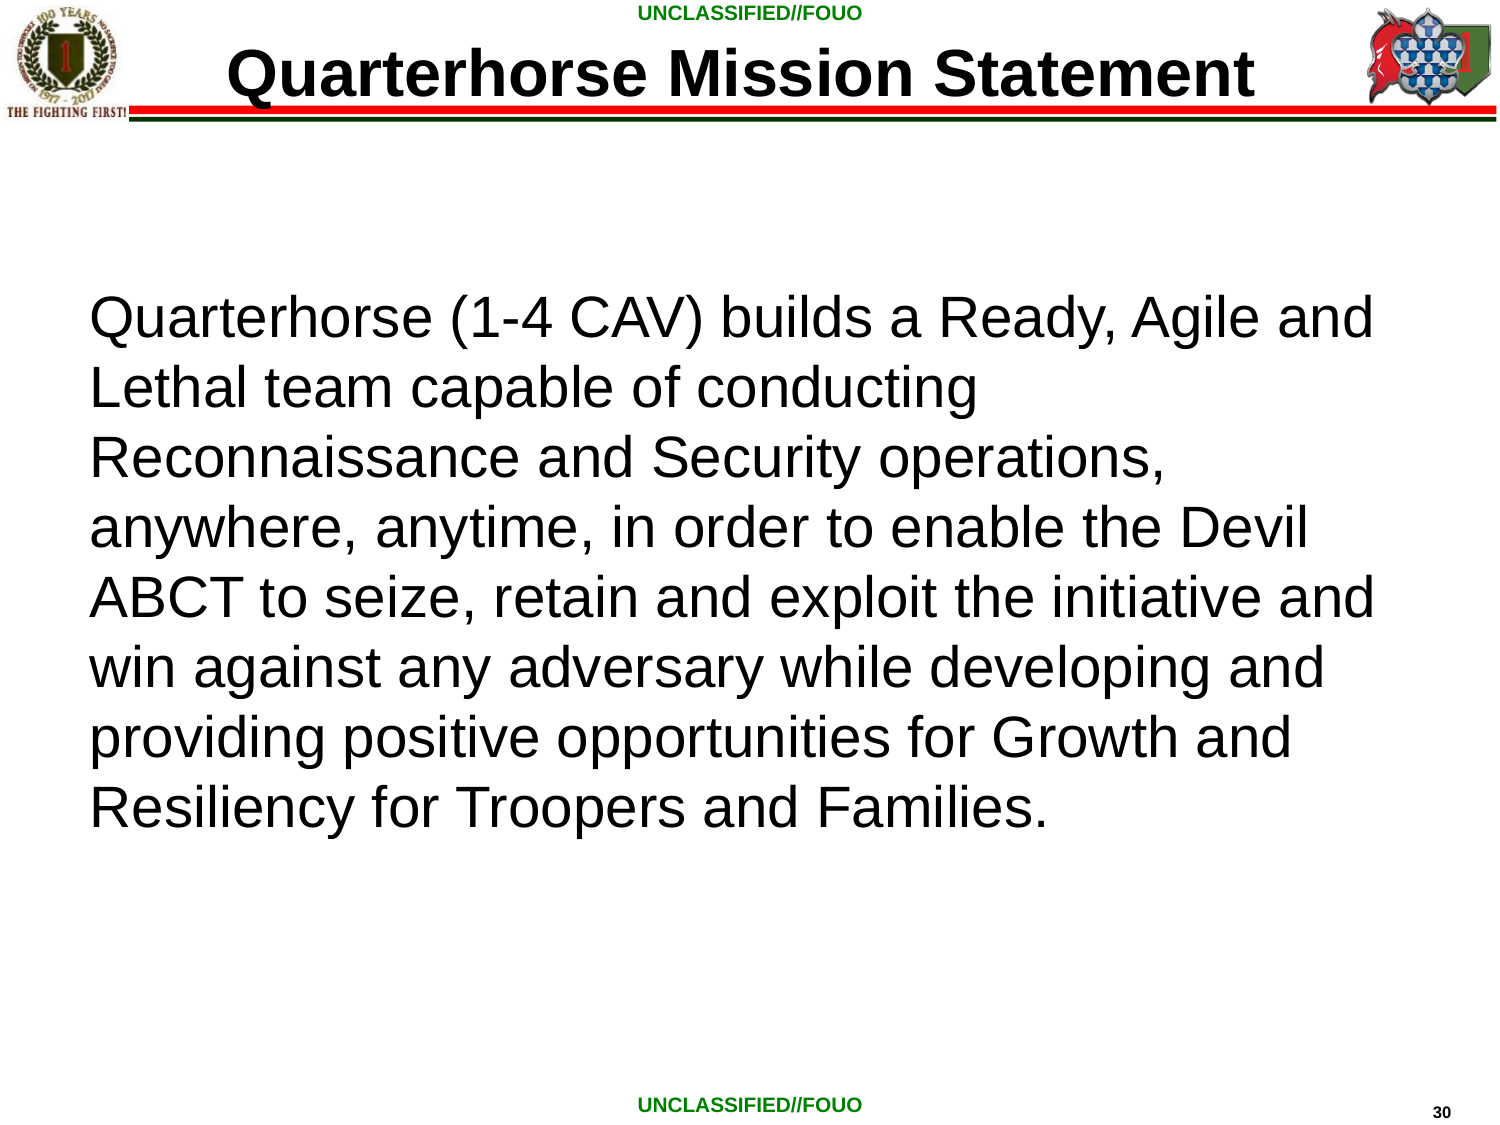

Quarterhorse Mission Statement
Quarterhorse (1-4 CAV) builds a Ready, Agile and Lethal team capable of conducting Reconnaissance and Security operations, anywhere, anytime, in order to enable the Devil ABCT to seize, retain and exploit the initiative and win against any adversary while developing and providing positive opportunities for Growth and Resiliency for Troopers and Families.